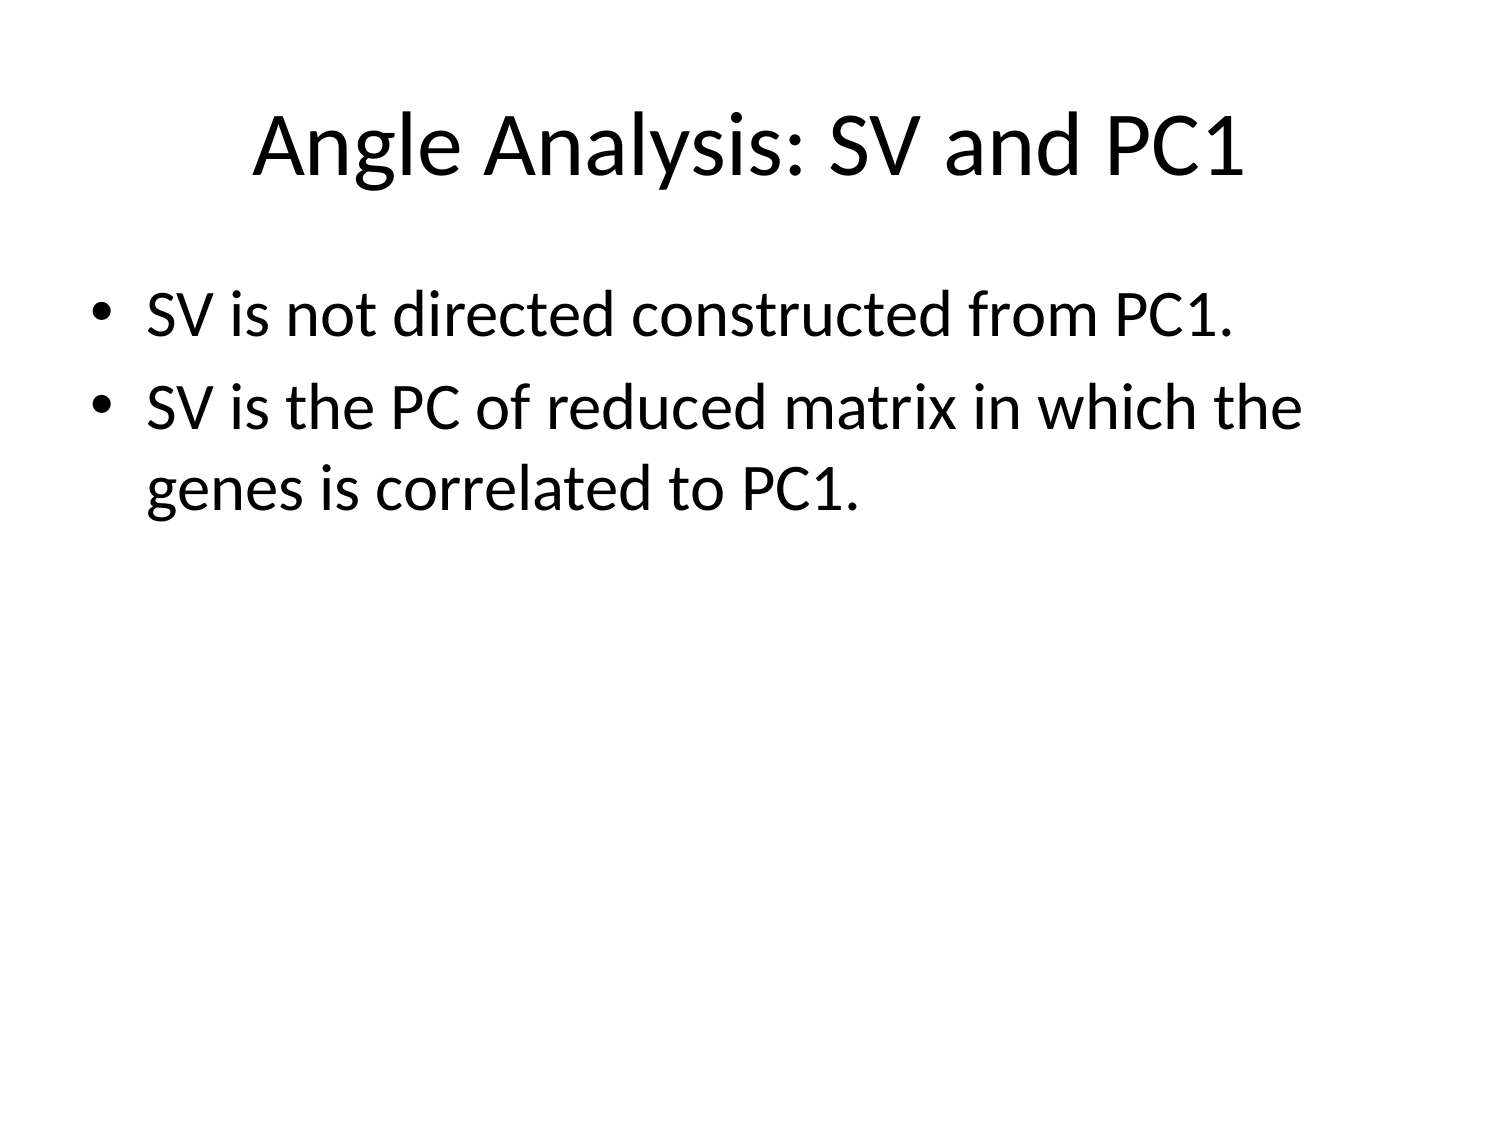

# Angle Analysis: SV and PC1
SV is not directed constructed from PC1.
SV is the PC of reduced matrix in which the genes is correlated to PC1.